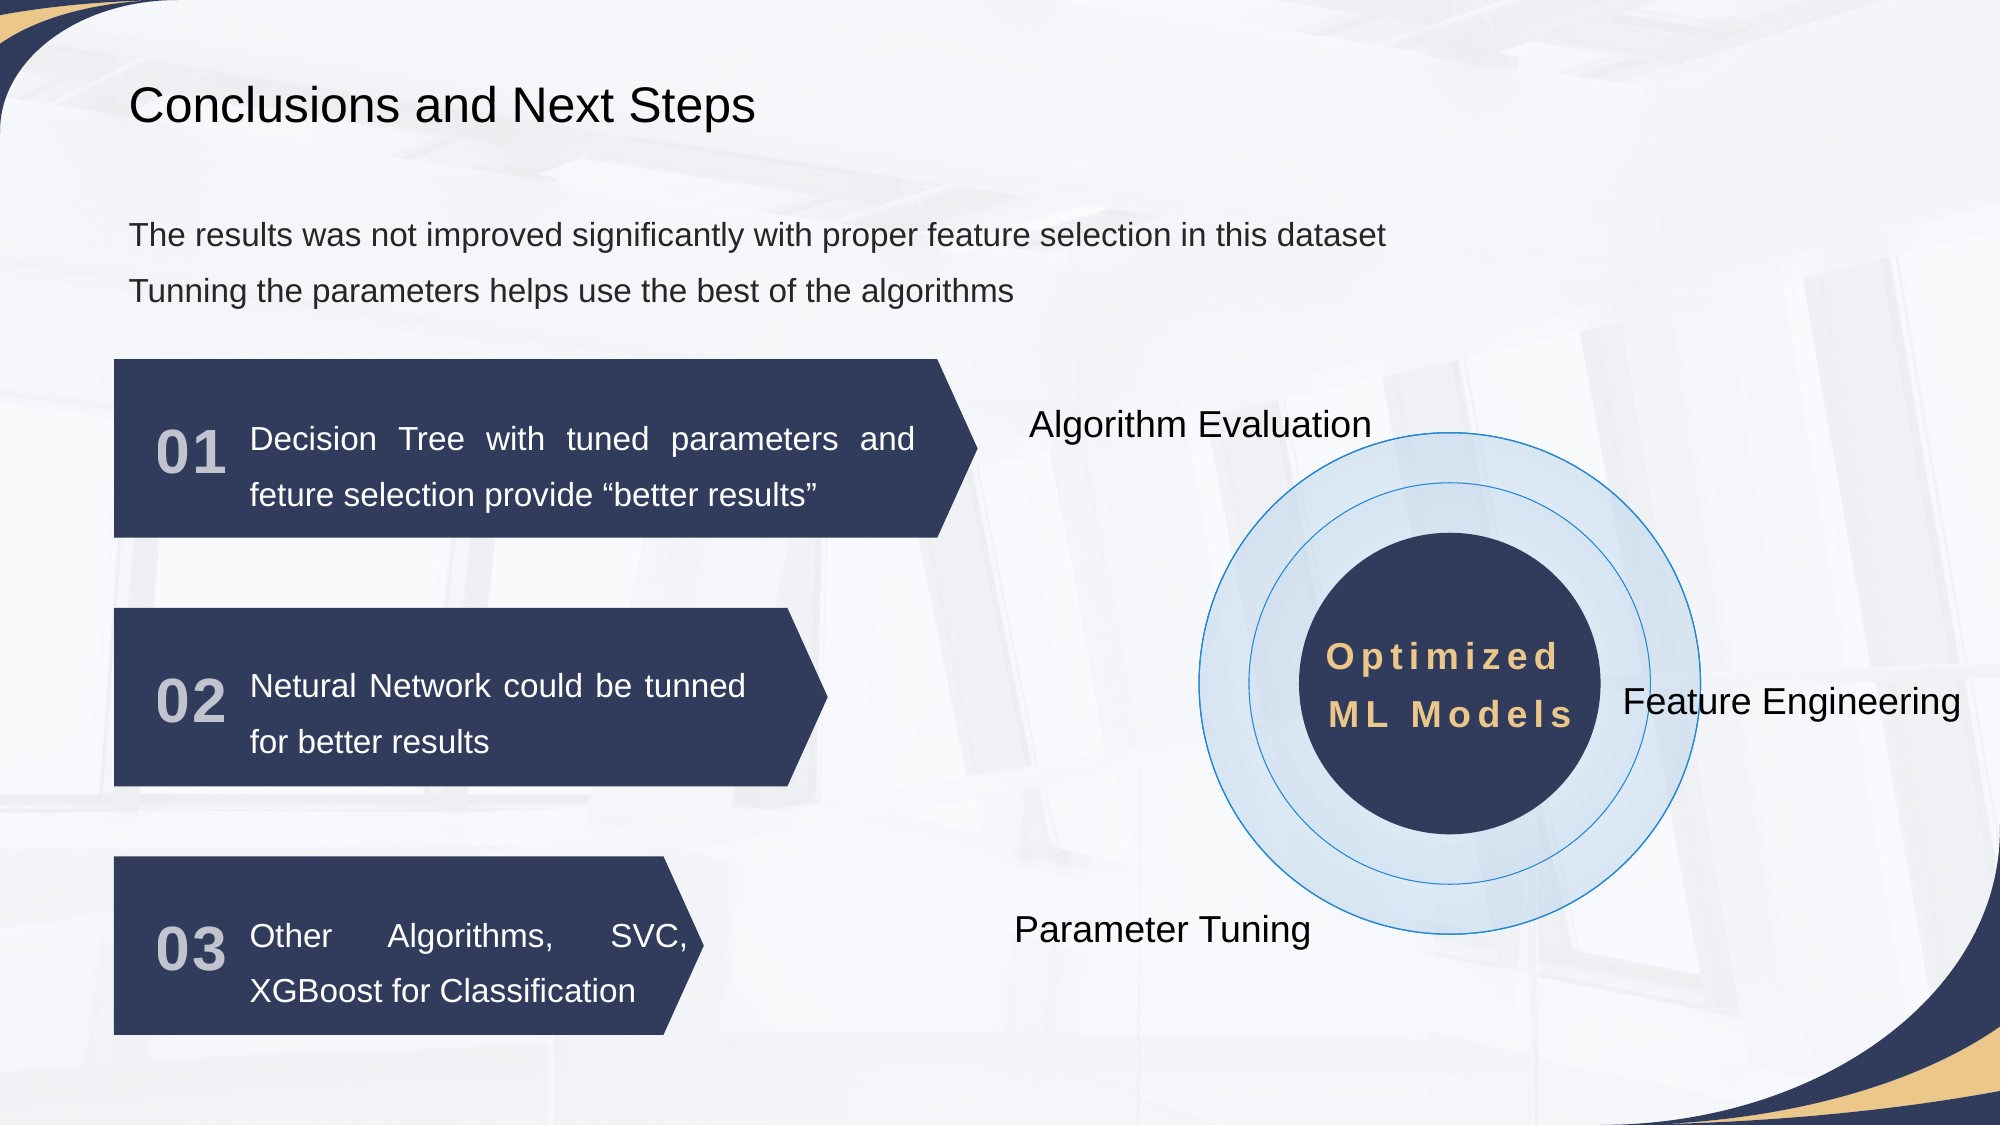

Conclusions and Next Steps
The results was not improved significantly with proper feature selection in this dataset
Tunning the parameters helps use the best of the algorithms

Algorithm Evaluation

Optimized
ML Models
Feature Engineering
Parameter Tuning
Decision Tree with tuned parameters and feture selection provide “better results”
01

Netural Network could be tunned for better results
02

Other Algorithms, SVC, XGBoost for Classification
03